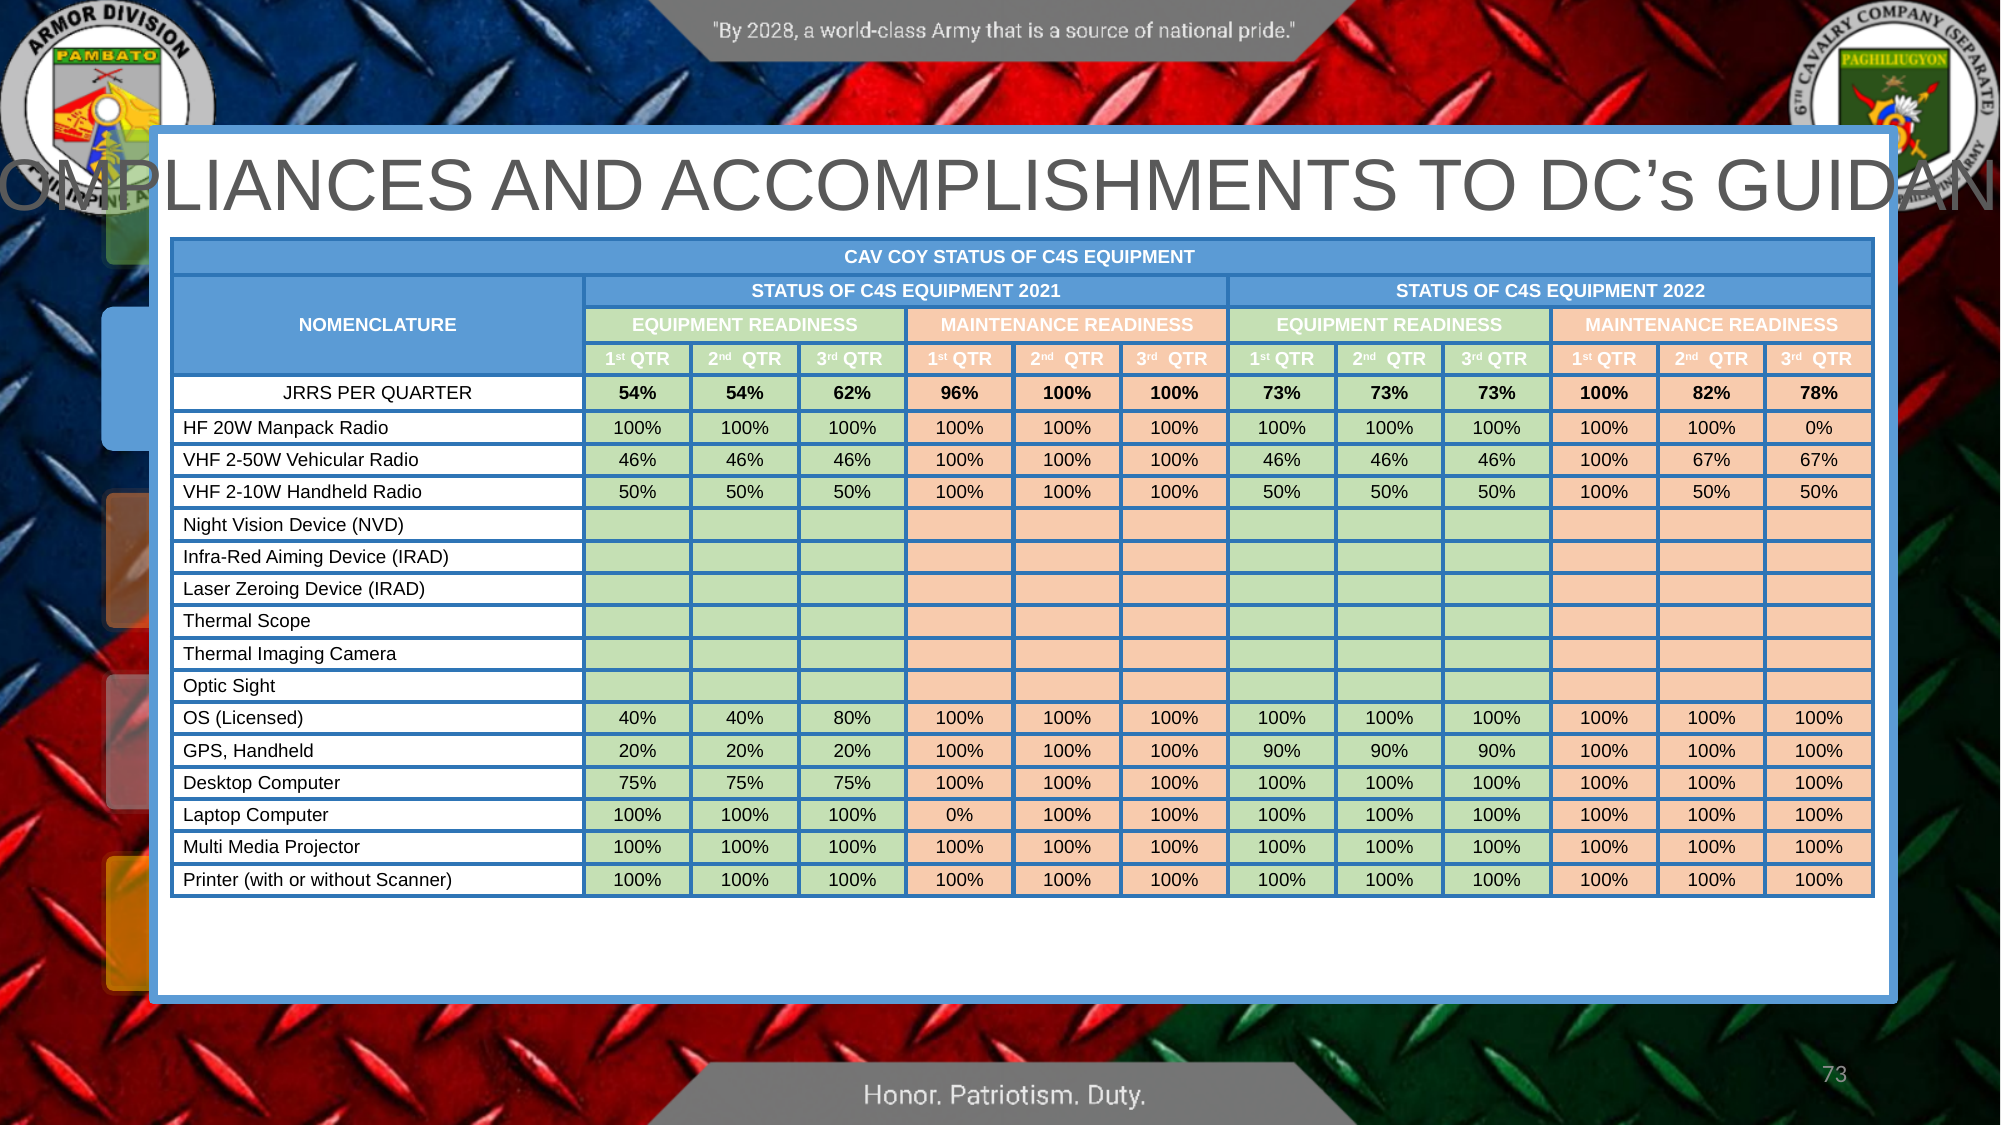

COMPLIANCES AND ACCOMPLISHMENTS TO DC’s GUIDANCE

| CAV COY STATUS OF C4S EQUIPMENT |  |  |  |  |  |  |  |  |  |  |  |  |
| --- | --- | --- | --- | --- | --- | --- | --- | --- | --- | --- | --- | --- |
| NOMENCLATURE | STATUS OF C4S EQUIPMENT 2021 |  |  |  |  |  | STATUS OF C4S EQUIPMENT 2022 |  |  |  |  |  |
|  | EQUIPMENT READINESS |  |  | MAINTENANCE READINESS |  |  | EQUIPMENT READINESS |  |  | MAINTENANCE READINESS |  |  |
|  | 1st QTR | 2nd QTR | 3rd QTR | 1st QTR | 2nd QTR | 3rd QTR | 1st QTR | 2nd QTR | 3rd QTR | 1st QTR | 2nd QTR | 3rd QTR |
| JRRS PER QUARTER | 54% | 54% | 62% | 96% | 100% | 100% | 73% | 73% | 73% | 100% | 82% | 78% |
| HF 20W Manpack Radio | 100% | 100% | 100% | 100% | 100% | 100% | 100% | 100% | 100% | 100% | 100% | 0% |
| VHF 2-50W Vehicular Radio | 46% | 46% | 46% | 100% | 100% | 100% | 46% | 46% | 46% | 100% | 67% | 67% |
| VHF 2-10W Handheld Radio | 50% | 50% | 50% | 100% | 100% | 100% | 50% | 50% | 50% | 100% | 50% | 50% |
| Night Vision Device (NVD) |  |  |  |  |  |  |  |  |  |  |  |  |
| Infra-Red Aiming Device (IRAD) |  |  |  |  |  |  |  |  |  |  |  |  |
| Laser Zeroing Device (IRAD) |  |  |  |  |  |  |  |  |  |  |  |  |
| Thermal Scope |  |  |  |  |  |  |  |  |  |  |  |  |
| Thermal Imaging Camera |  |  |  |  |  |  |  |  |  |  |  |  |
| Optic Sight |  |  |  |  |  |  |  |  |  |  |  |  |
| OS (Licensed) | 40% | 40% | 80% | 100% | 100% | 100% | 100% | 100% | 100% | 100% | 100% | 100% |
| GPS, Handheld | 20% | 20% | 20% | 100% | 100% | 100% | 90% | 90% | 90% | 100% | 100% | 100% |
| Desktop Computer | 75% | 75% | 75% | 100% | 100% | 100% | 100% | 100% | 100% | 100% | 100% | 100% |
| Laptop Computer | 100% | 100% | 100% | 0% | 100% | 100% | 100% | 100% | 100% | 100% | 100% | 100% |
| Multi Media Projector | 100% | 100% | 100% | 100% | 100% | 100% | 100% | 100% | 100% | 100% | 100% | 100% |
| Printer (with or without Scanner) | 100% | 100% | 100% | 100% | 100% | 100% | 100% | 100% | 100% | 100% | 100% | 100% |

73